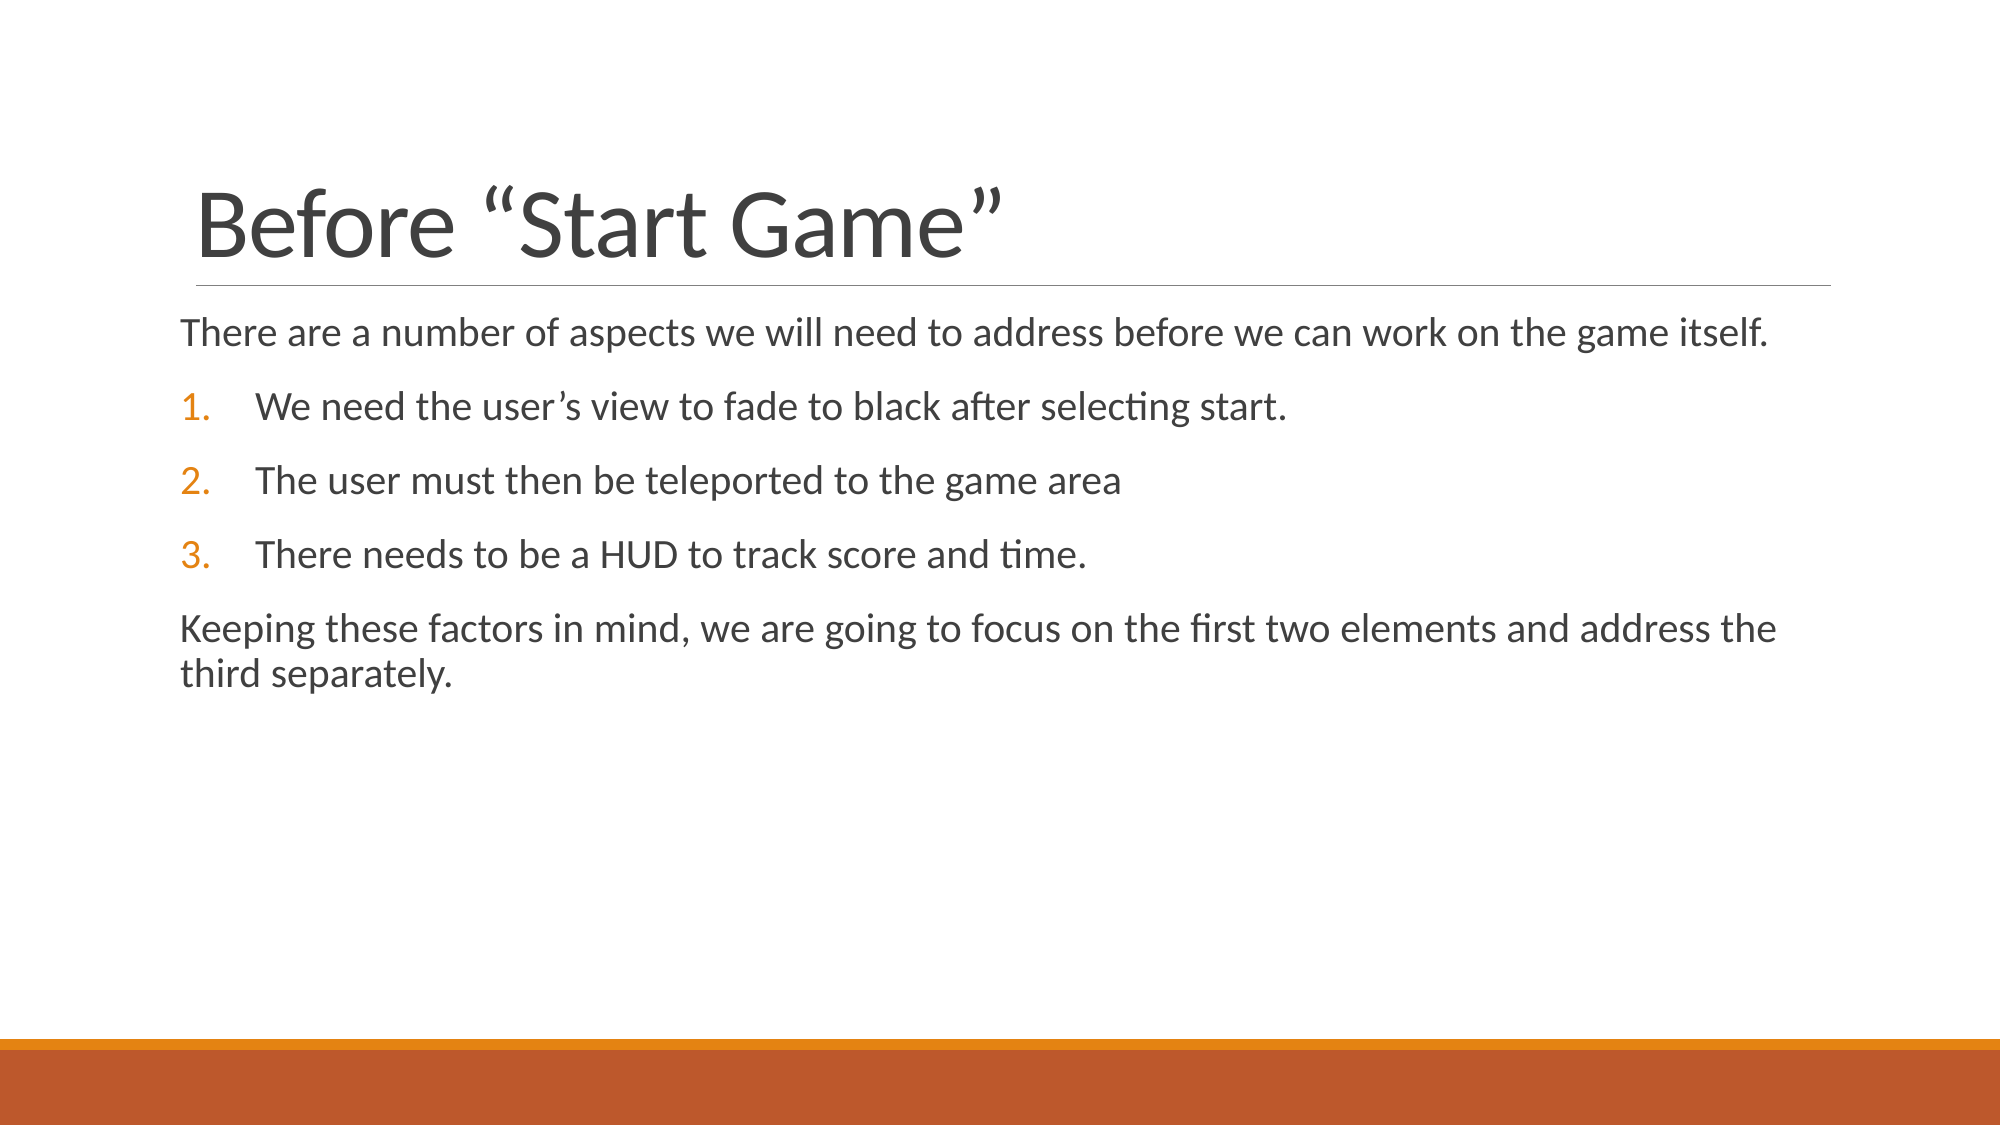

# Before “Start Game”
There are a number of aspects we will need to address before we can work on the game itself.
We need the user’s view to fade to black after selecting start.
The user must then be teleported to the game area
There needs to be a HUD to track score and time.
Keeping these factors in mind, we are going to focus on the first two elements and address the third separately.